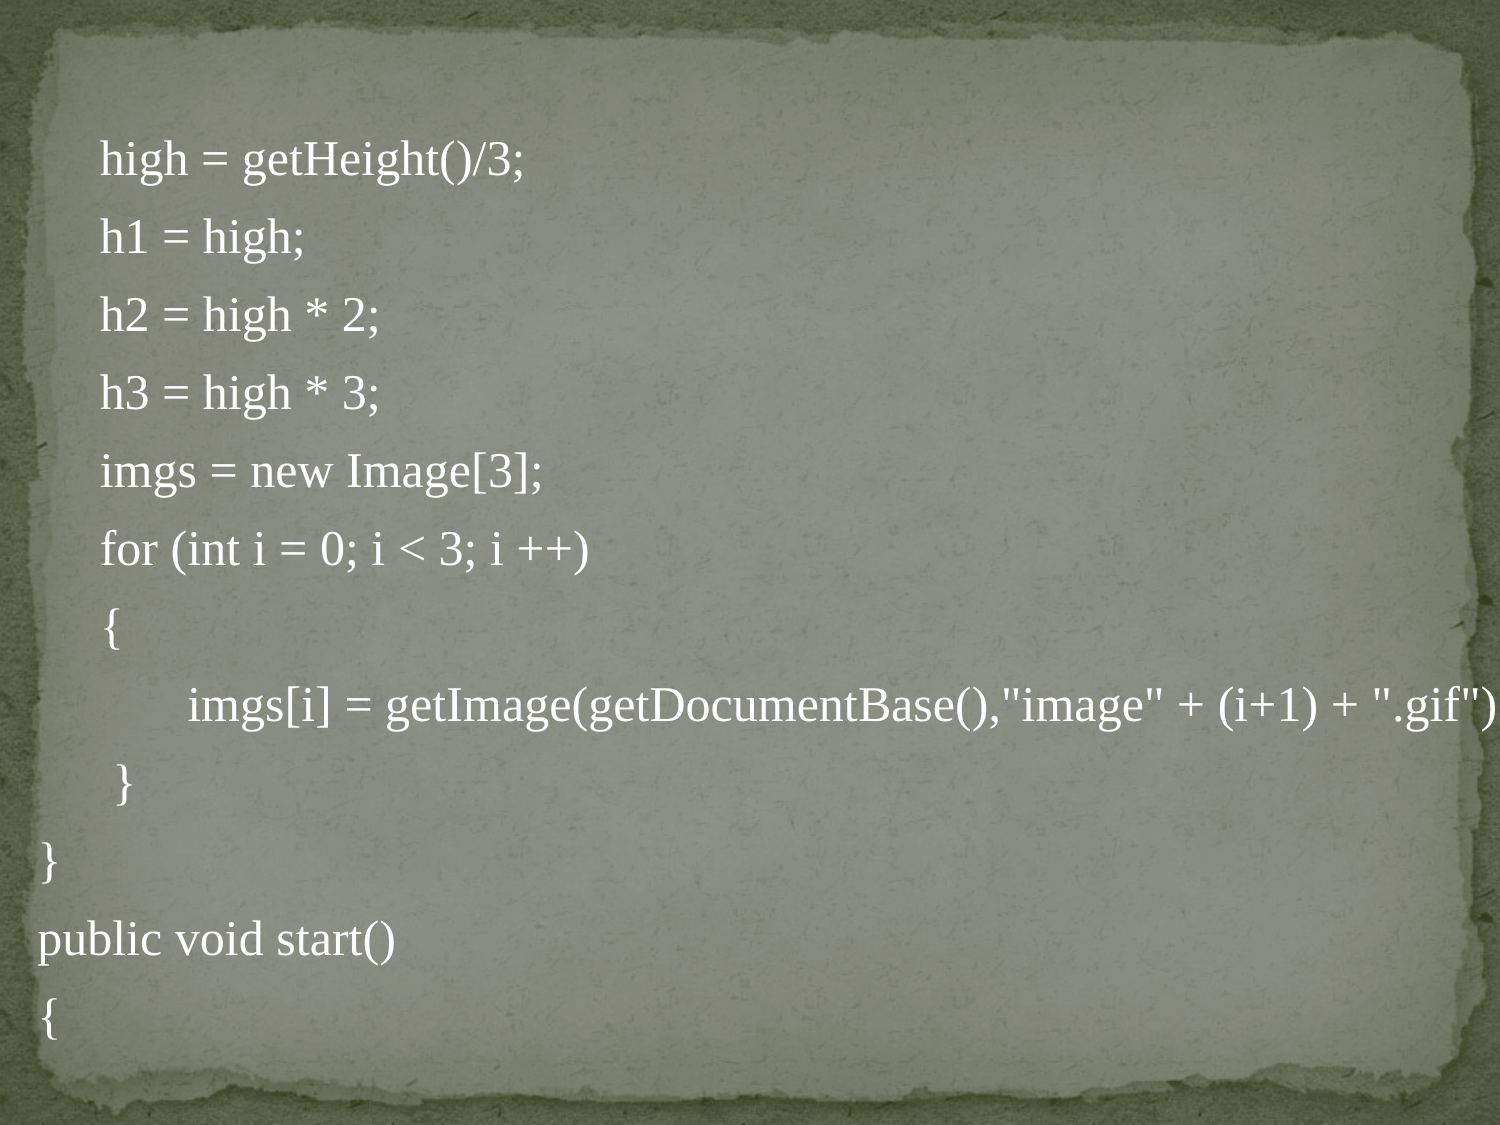

high = getHeight()/3;
     h1 = high;
     h2 = high * 2;
     h3 = high * 3;
     imgs = new Image[3];
     for (int i = 0; i < 3; i ++)
     {
	imgs[i] = getImage(getDocumentBase(),"image" + (i+1) + ".gif");
      }
}
public void start()
{